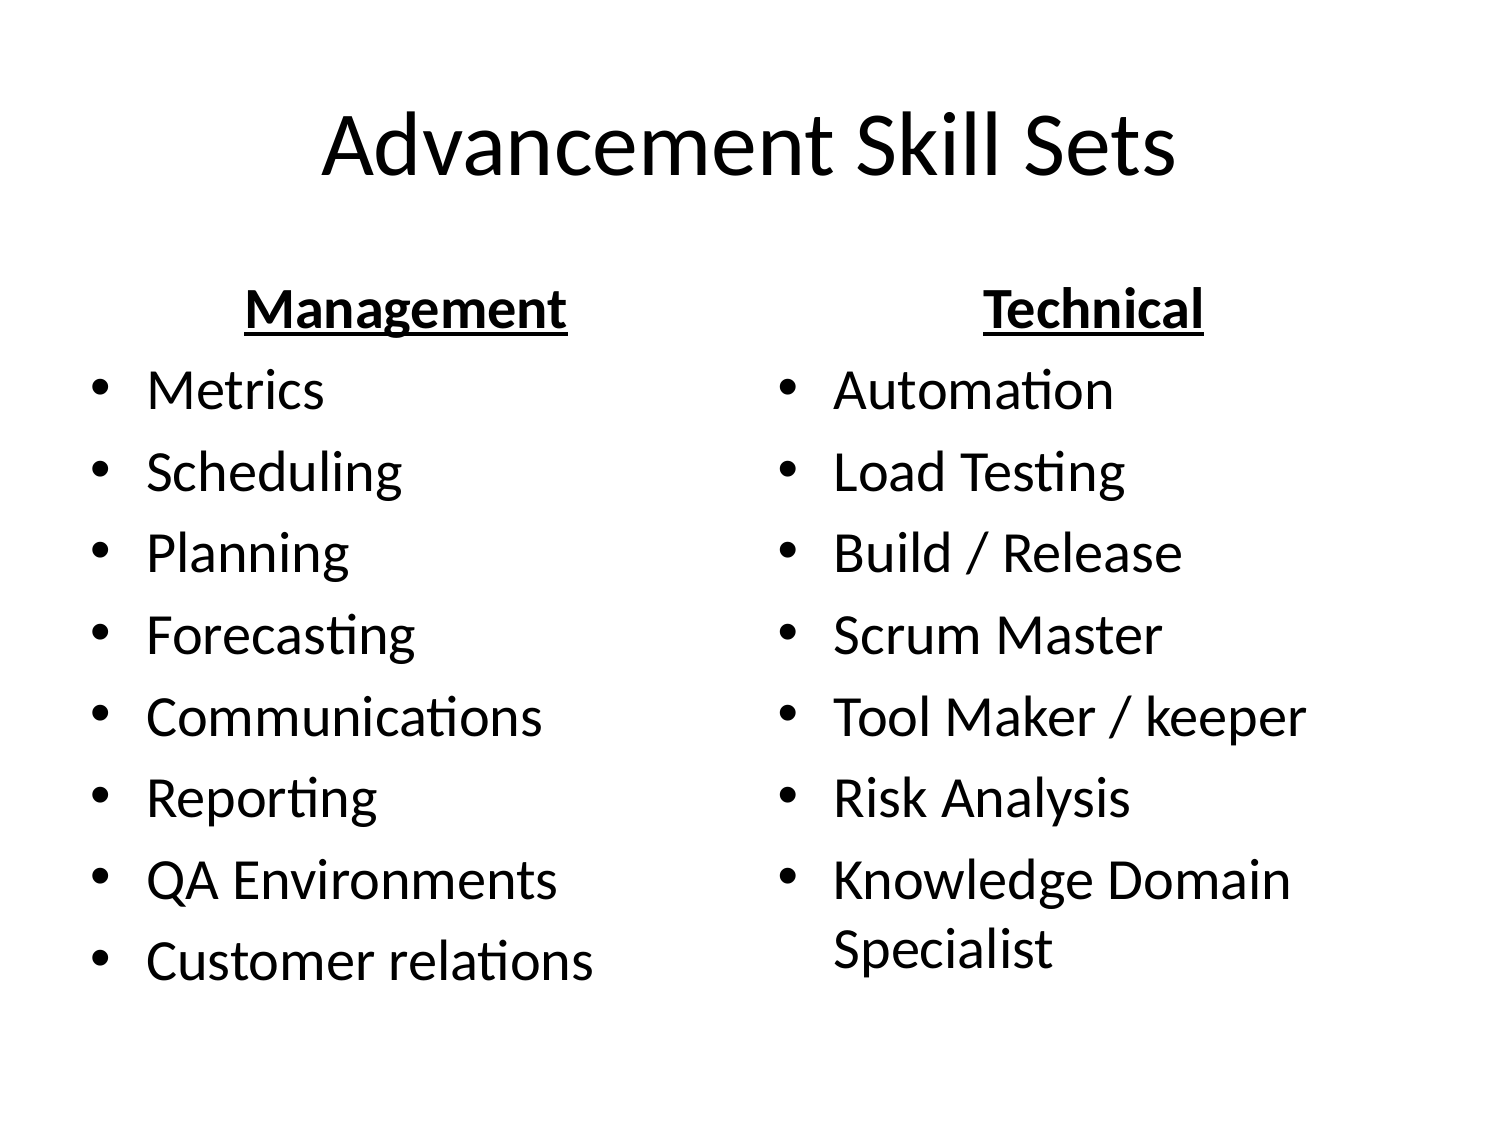

# Advancement Skill Sets
Management
Metrics
Scheduling
Planning
Forecasting
Communications
Reporting
QA Environments
Customer relations

Technical
Automation
Load Testing
Build / Release
Scrum Master
Tool Maker / keeper
Risk Analysis
Knowledge Domain Specialist